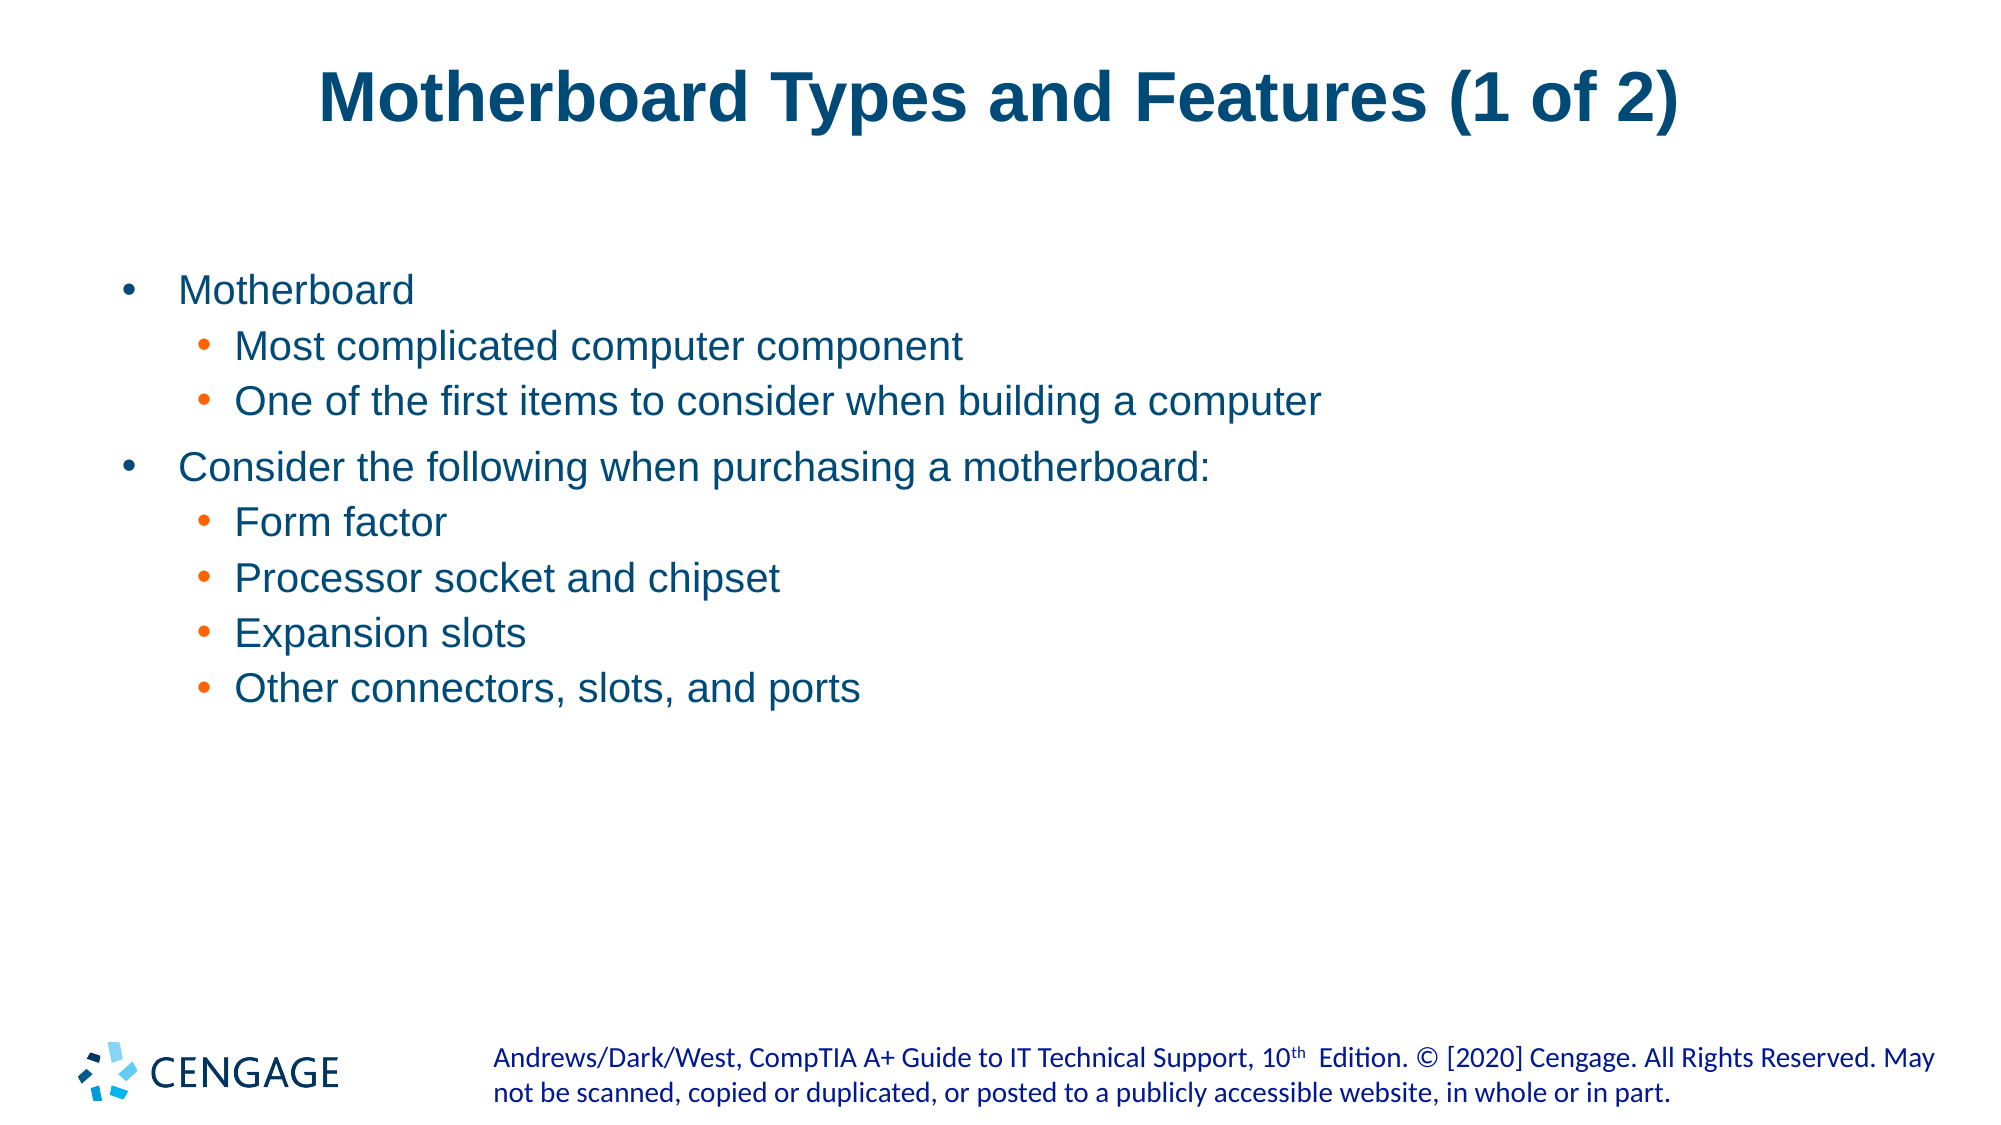

# Motherboard Types and Features (1 of 2)
Motherboard
Most complicated computer component
One of the first items to consider when building a computer
Consider the following when purchasing a motherboard:
Form factor
Processor socket and chipset
Expansion slots
Other connectors, slots, and ports